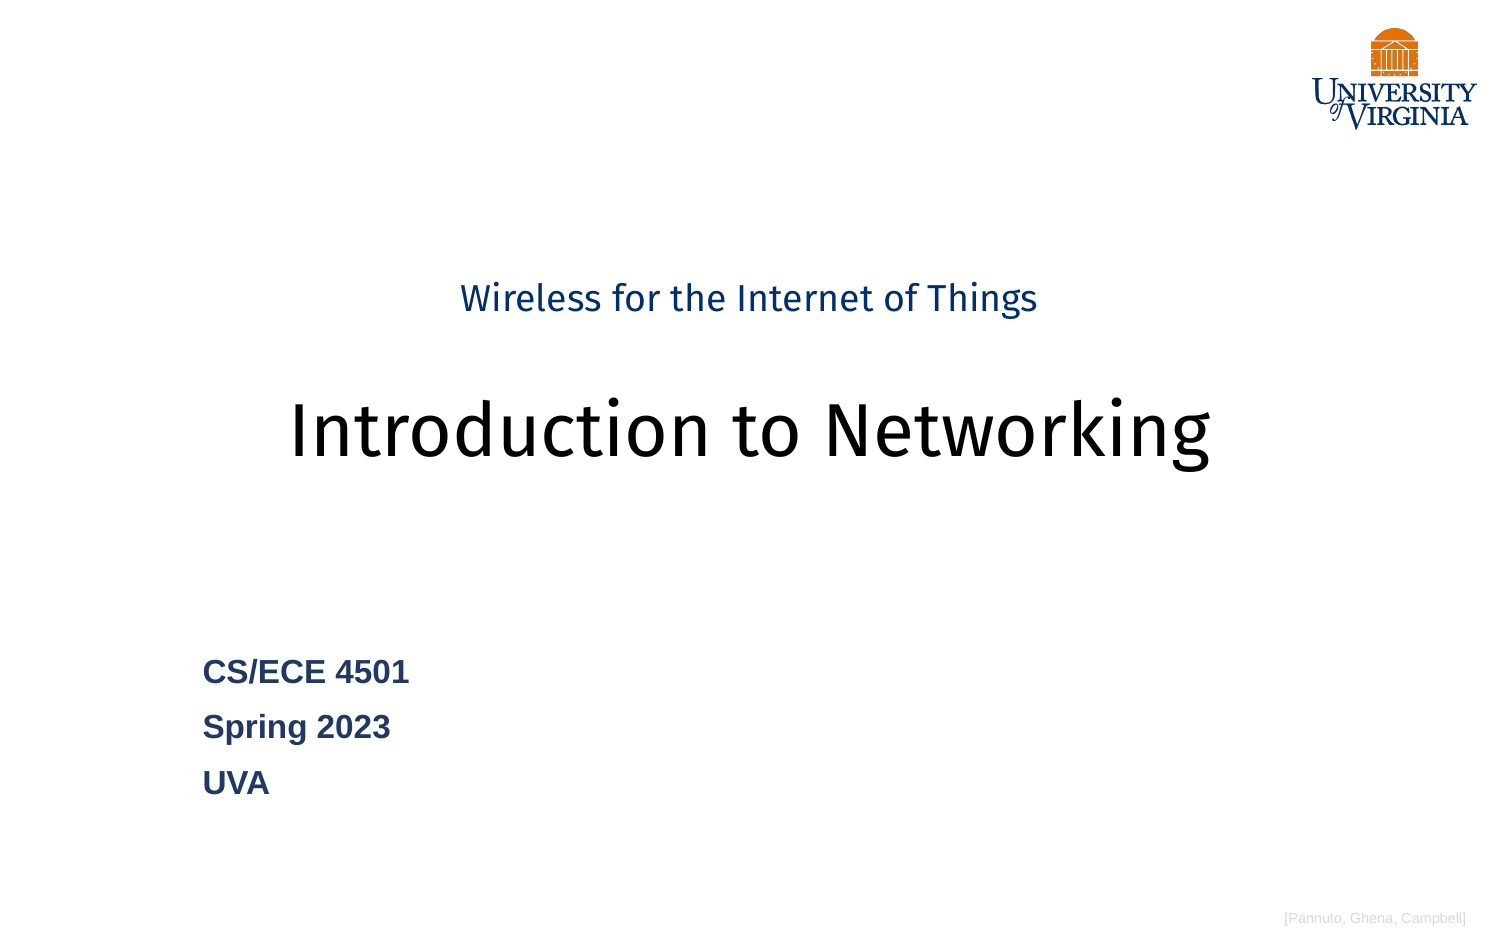

# Wireless for the Internet of Things Introduction to Networking
CS/ECE 4501
Spring 2023
UVA
[Pannuto, Ghena, Campbell]